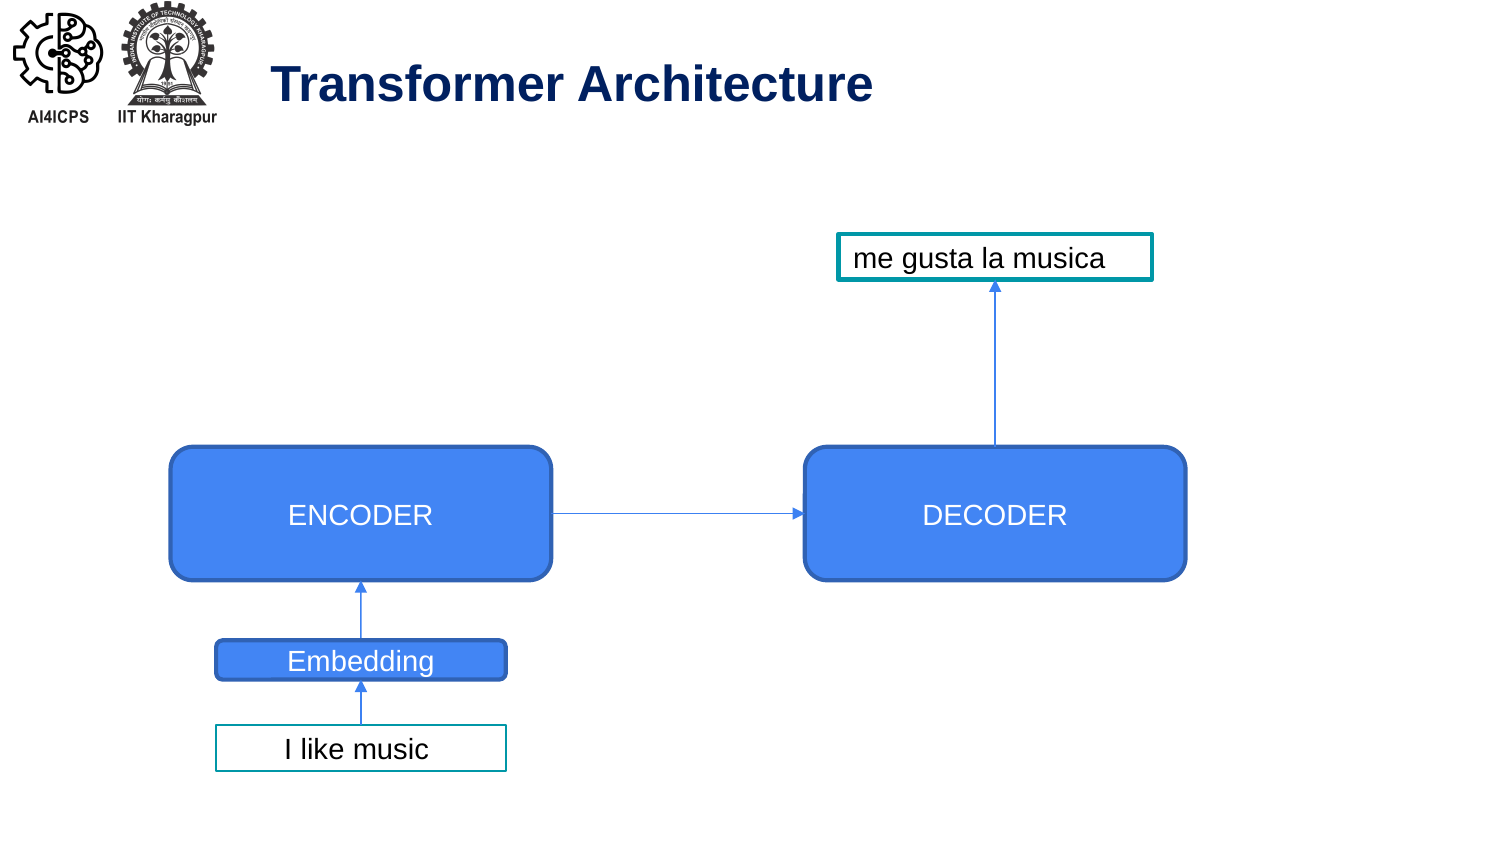

# Transformer Architecture
me gusta la musica
ENCODER
DECODER
Embedding
I like music